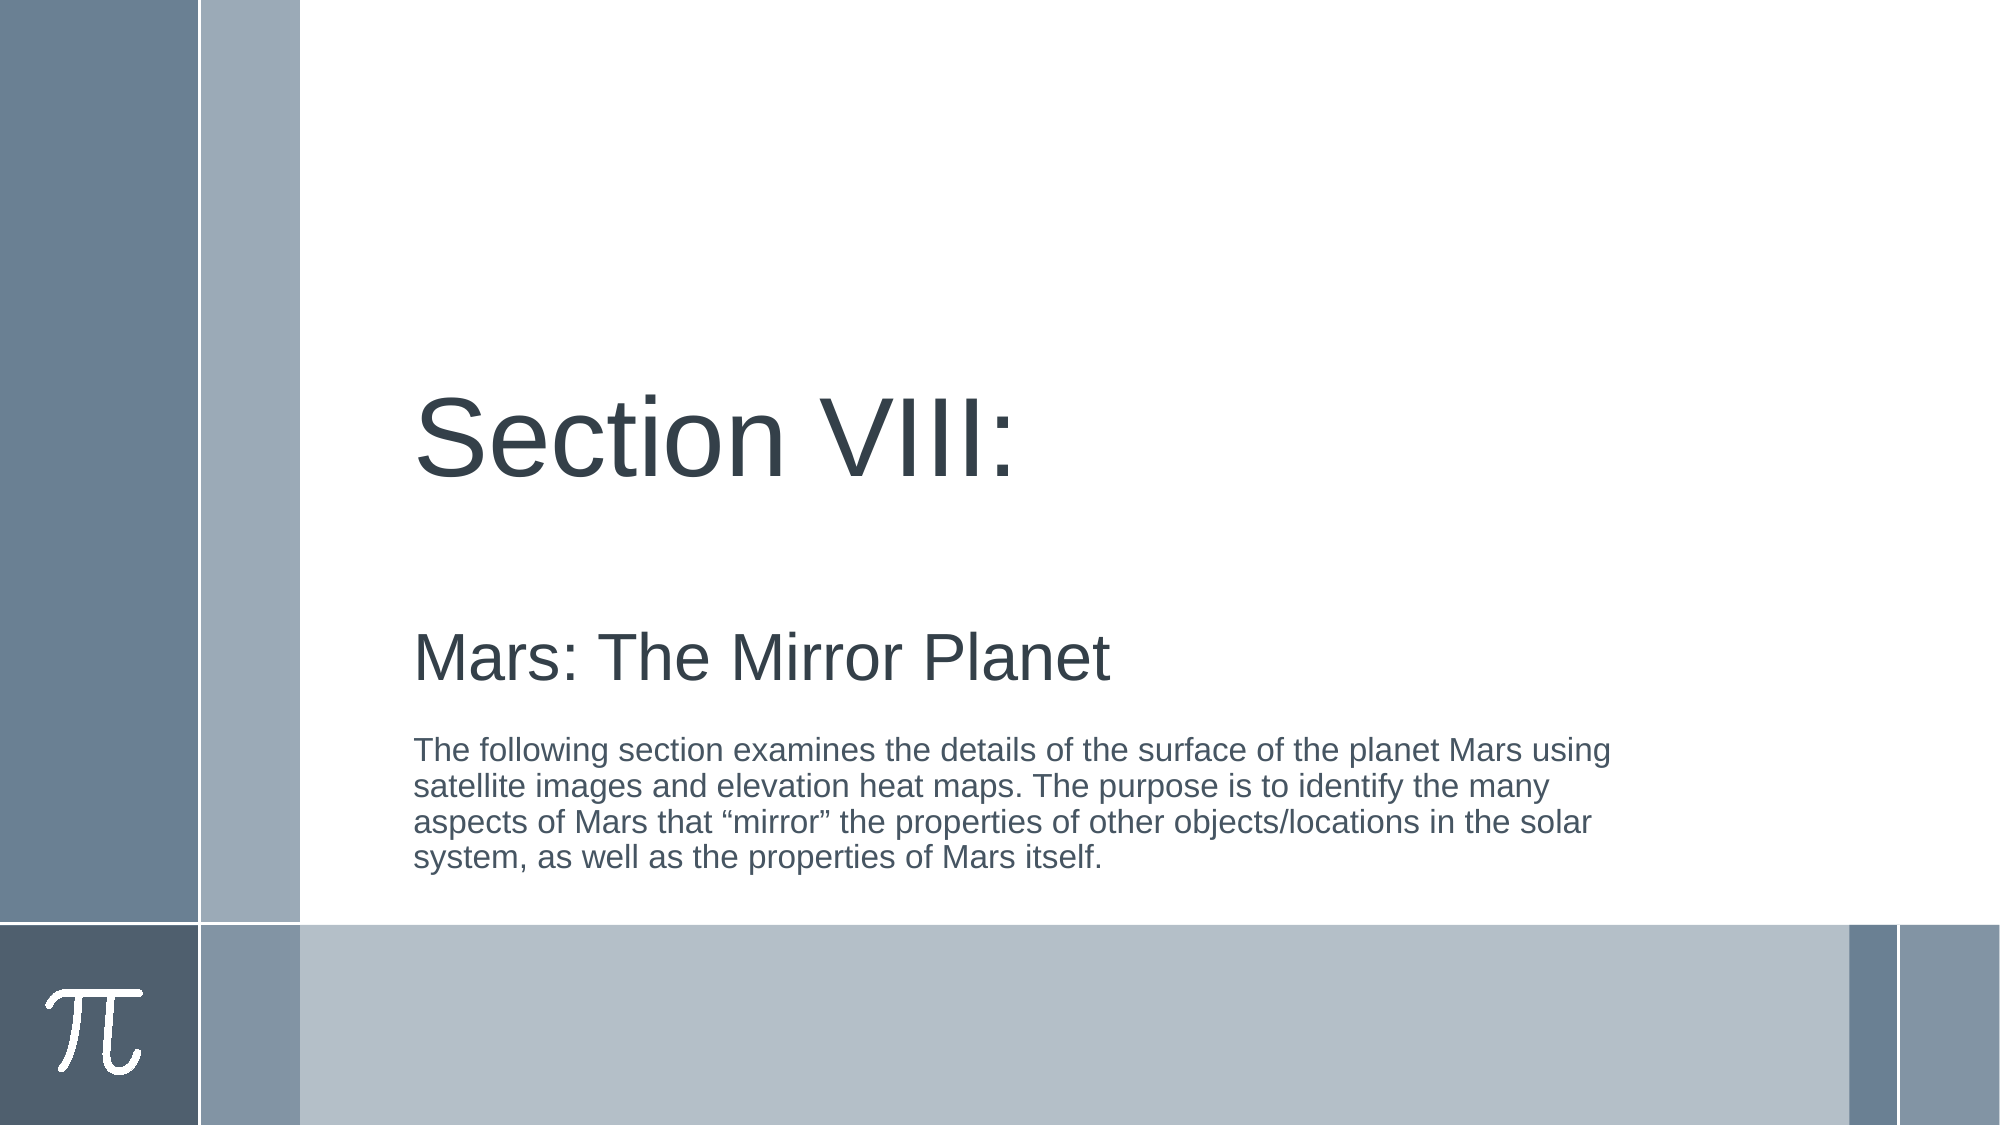

# Section VIII: Mars: The Mirror Planet
The following section examines the details of the surface of the planet Mars using satellite images and elevation heat maps. The purpose is to identify the many aspects of Mars that “mirror” the properties of other objects/locations in the solar system, as well as the properties of Mars itself.